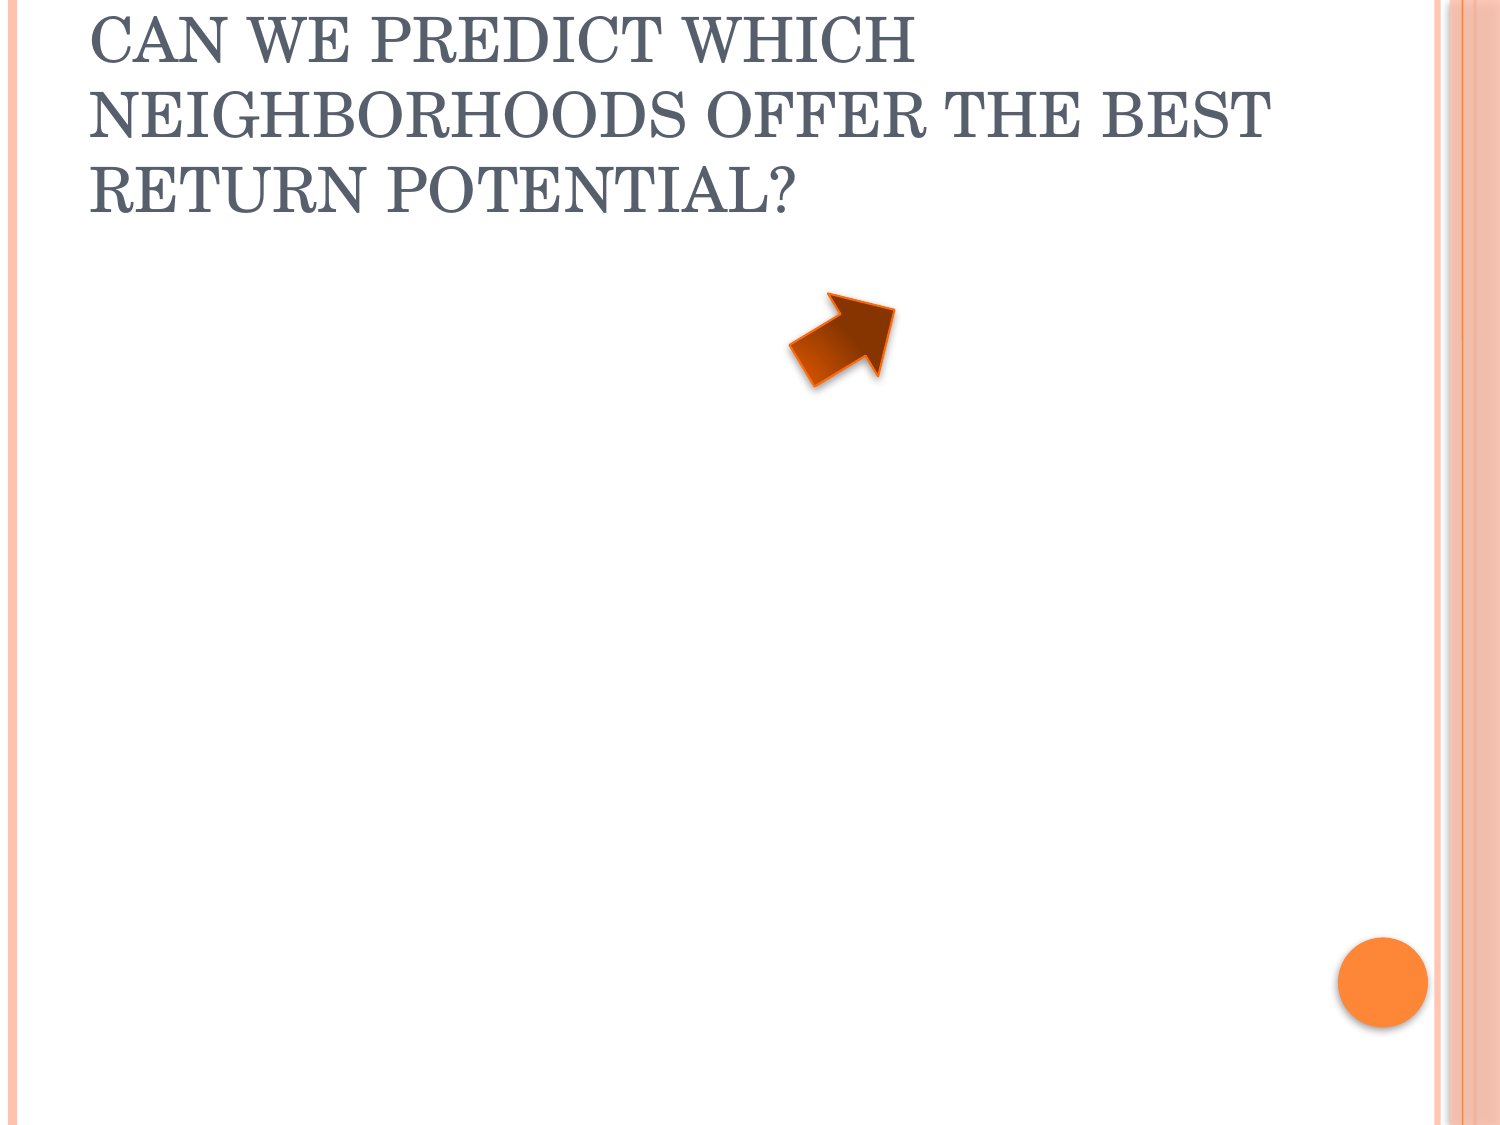

# Can we predict which neighborhoods offer the best return potential?